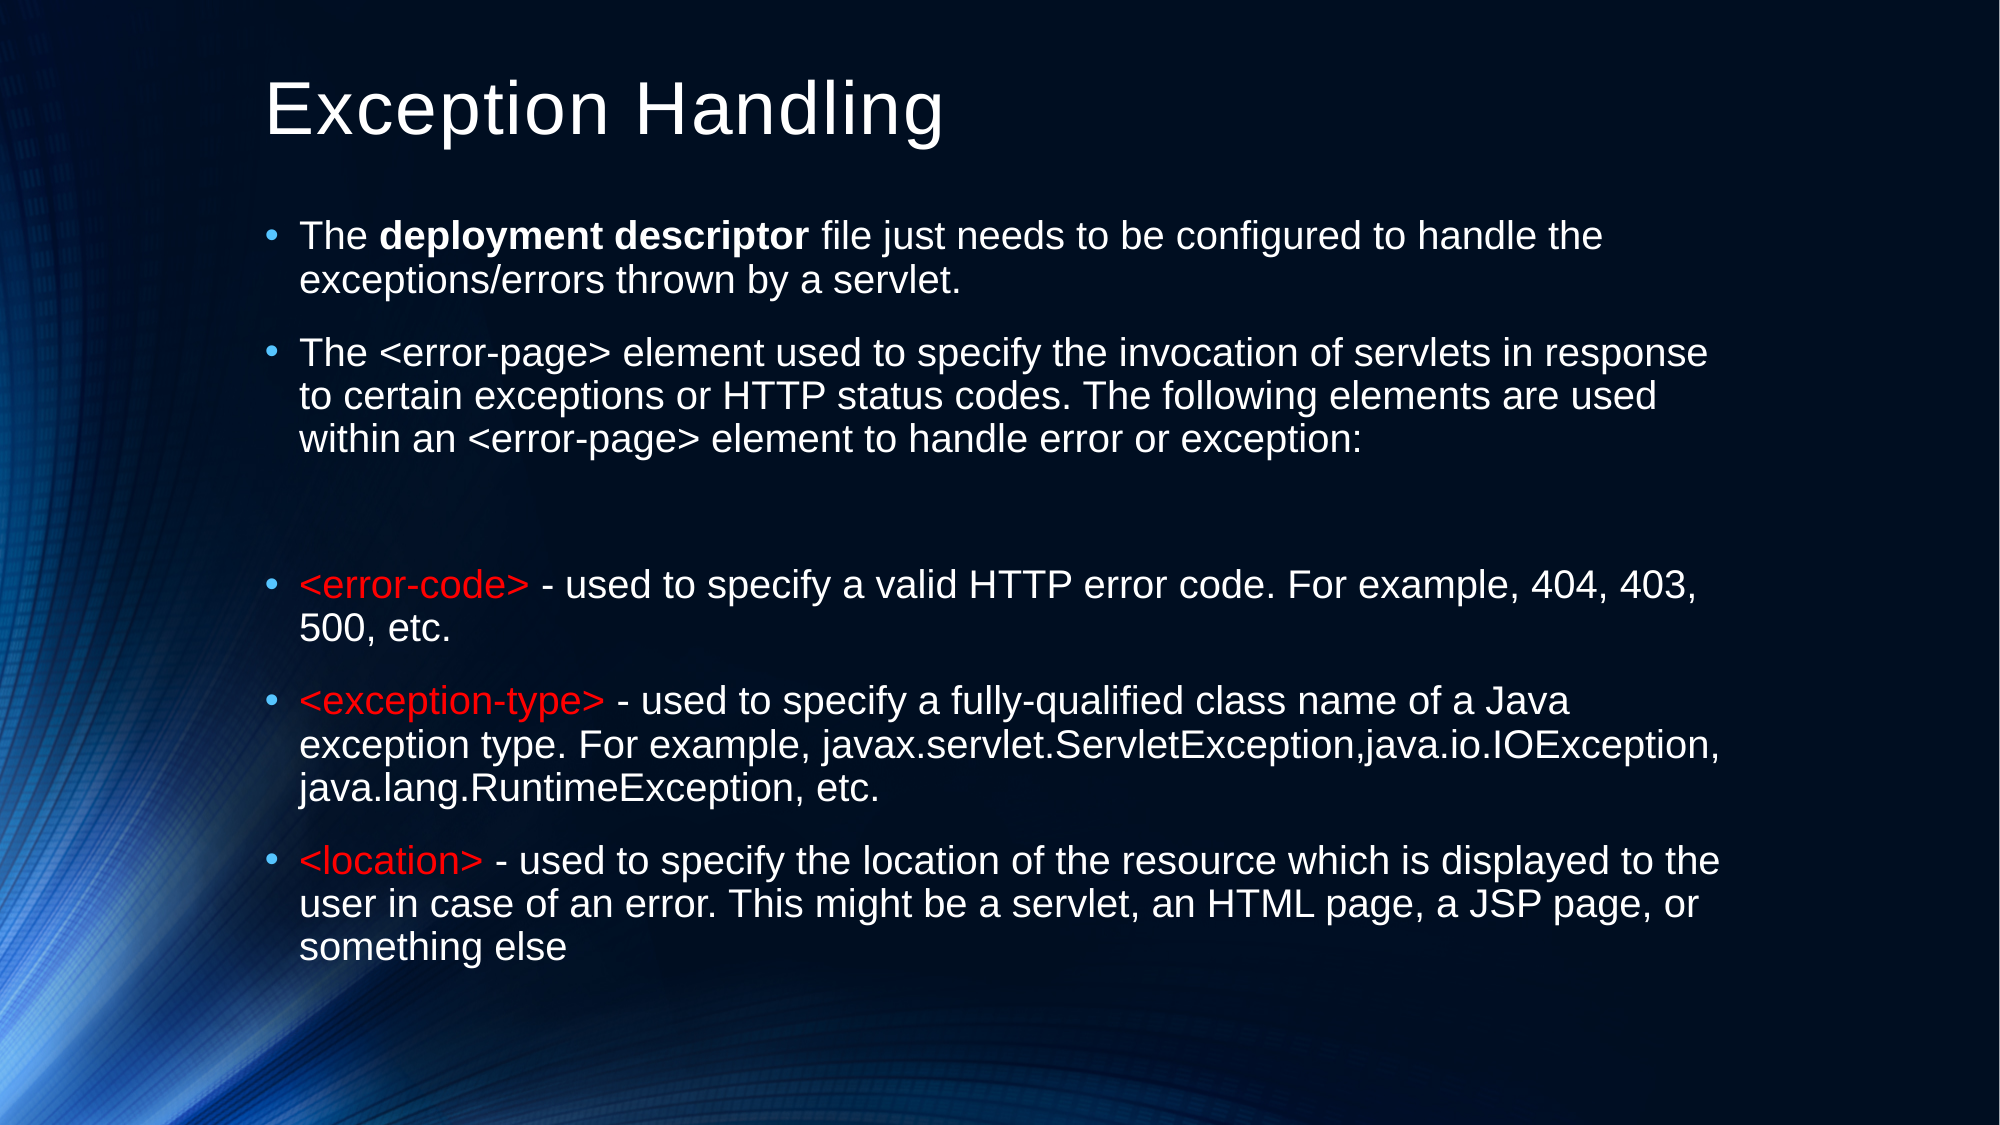

# Exception Handling
The deployment descriptor file just needs to be configured to handle the exceptions/errors thrown by a servlet.
The <error-page> element used to specify the invocation of servlets in response to certain exceptions or HTTP status codes. The following elements are used within an <error-page> element to handle error or exception:

<error-code> - used to specify a valid HTTP error code. For example, 404, 403, 500, etc.
<exception-type> - used to specify a fully-qualified class name of a Java exception type. For example, javax.servlet.ServletException,java.io.IOException, java.lang.RuntimeException, etc.
<location> - used to specify the location of the resource which is displayed to the user in case of an error. This might be a servlet, an HTML page, a JSP page, or something else